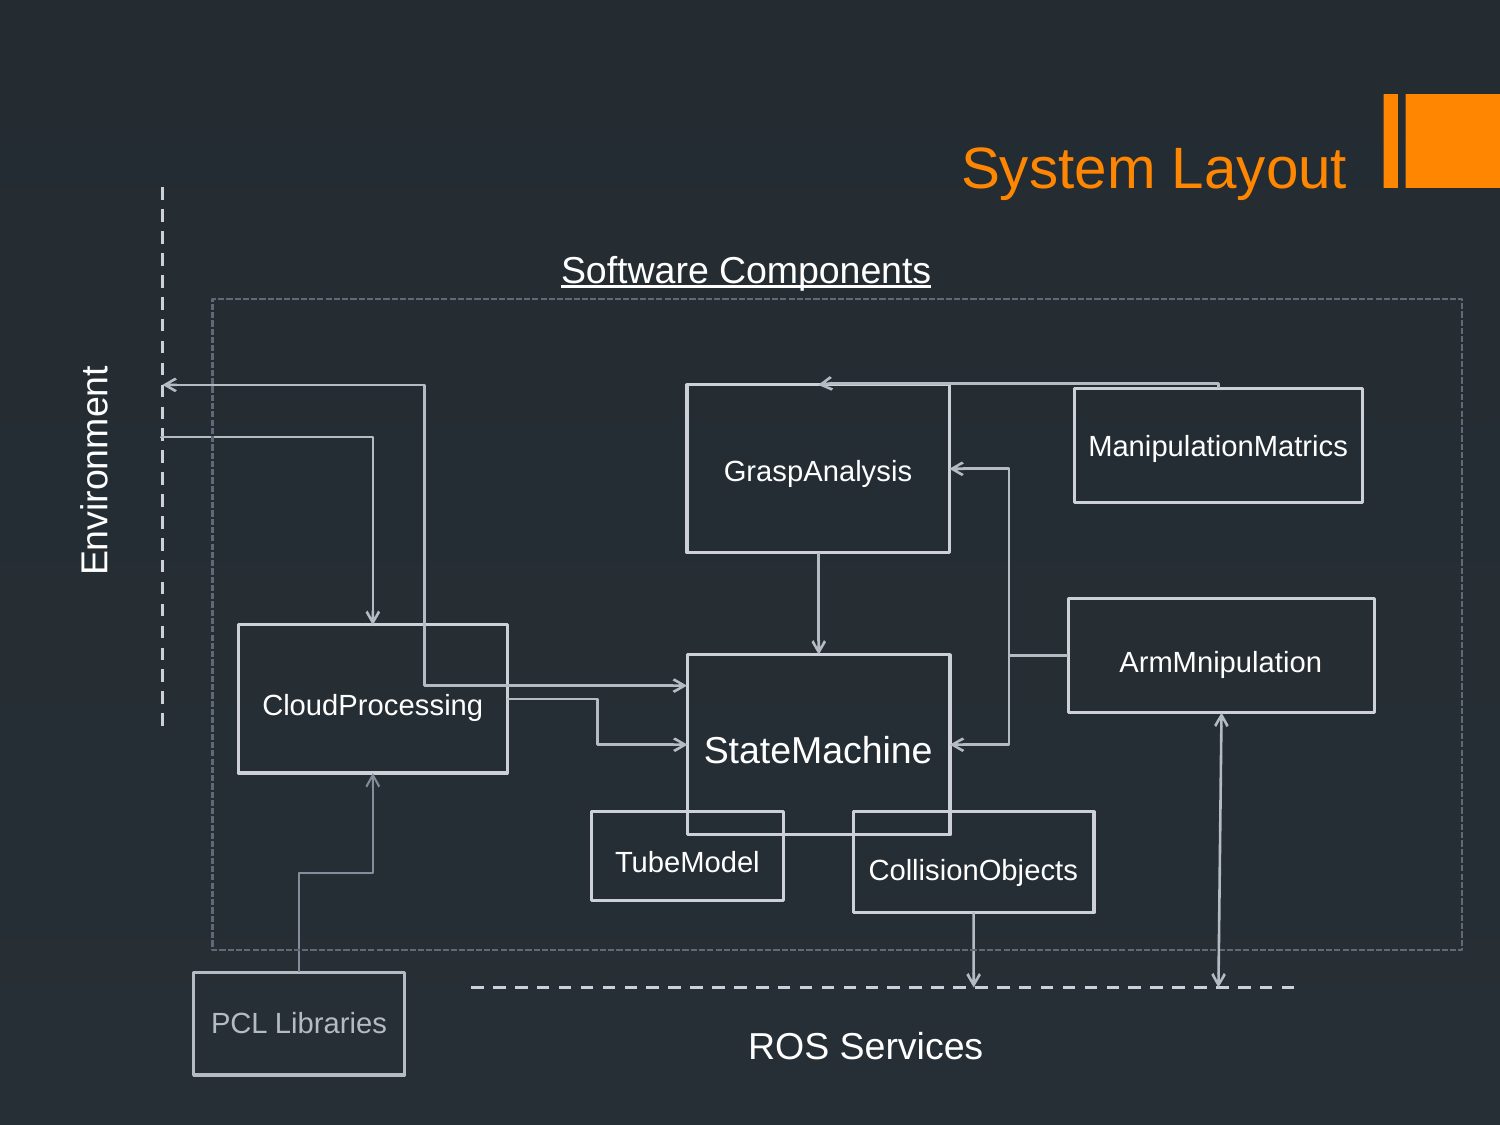

System Layout
Software Components

GraspAnalysis

ManipulationMatrics
Environment

ArmMnipulation

CloudProcessing

StateMachine

TubeModel

CollisionObjects

PCL Libraries
ROS Services